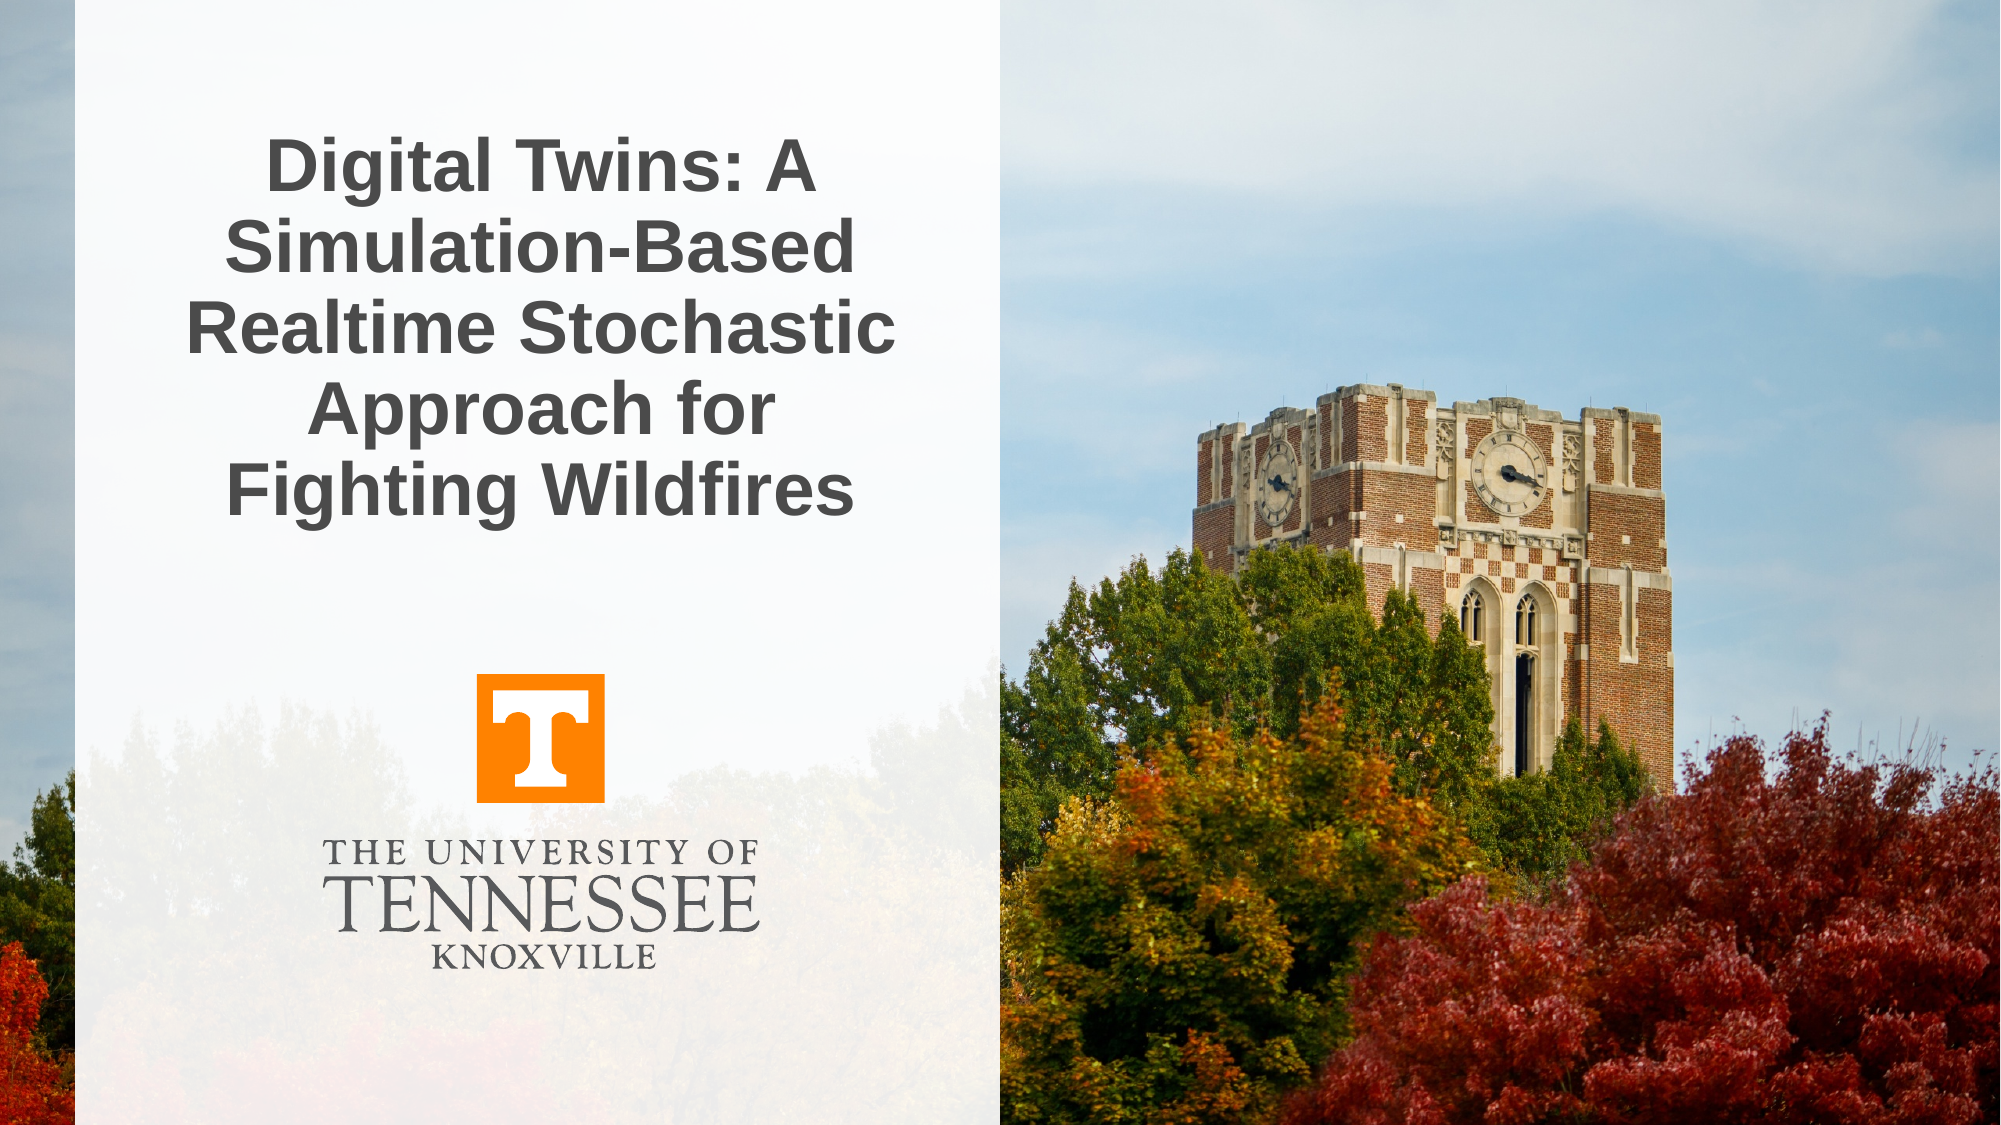

# Digital Twins: A Simulation-Based Realtime Stochastic Approach for Fighting Wildfires
instructions